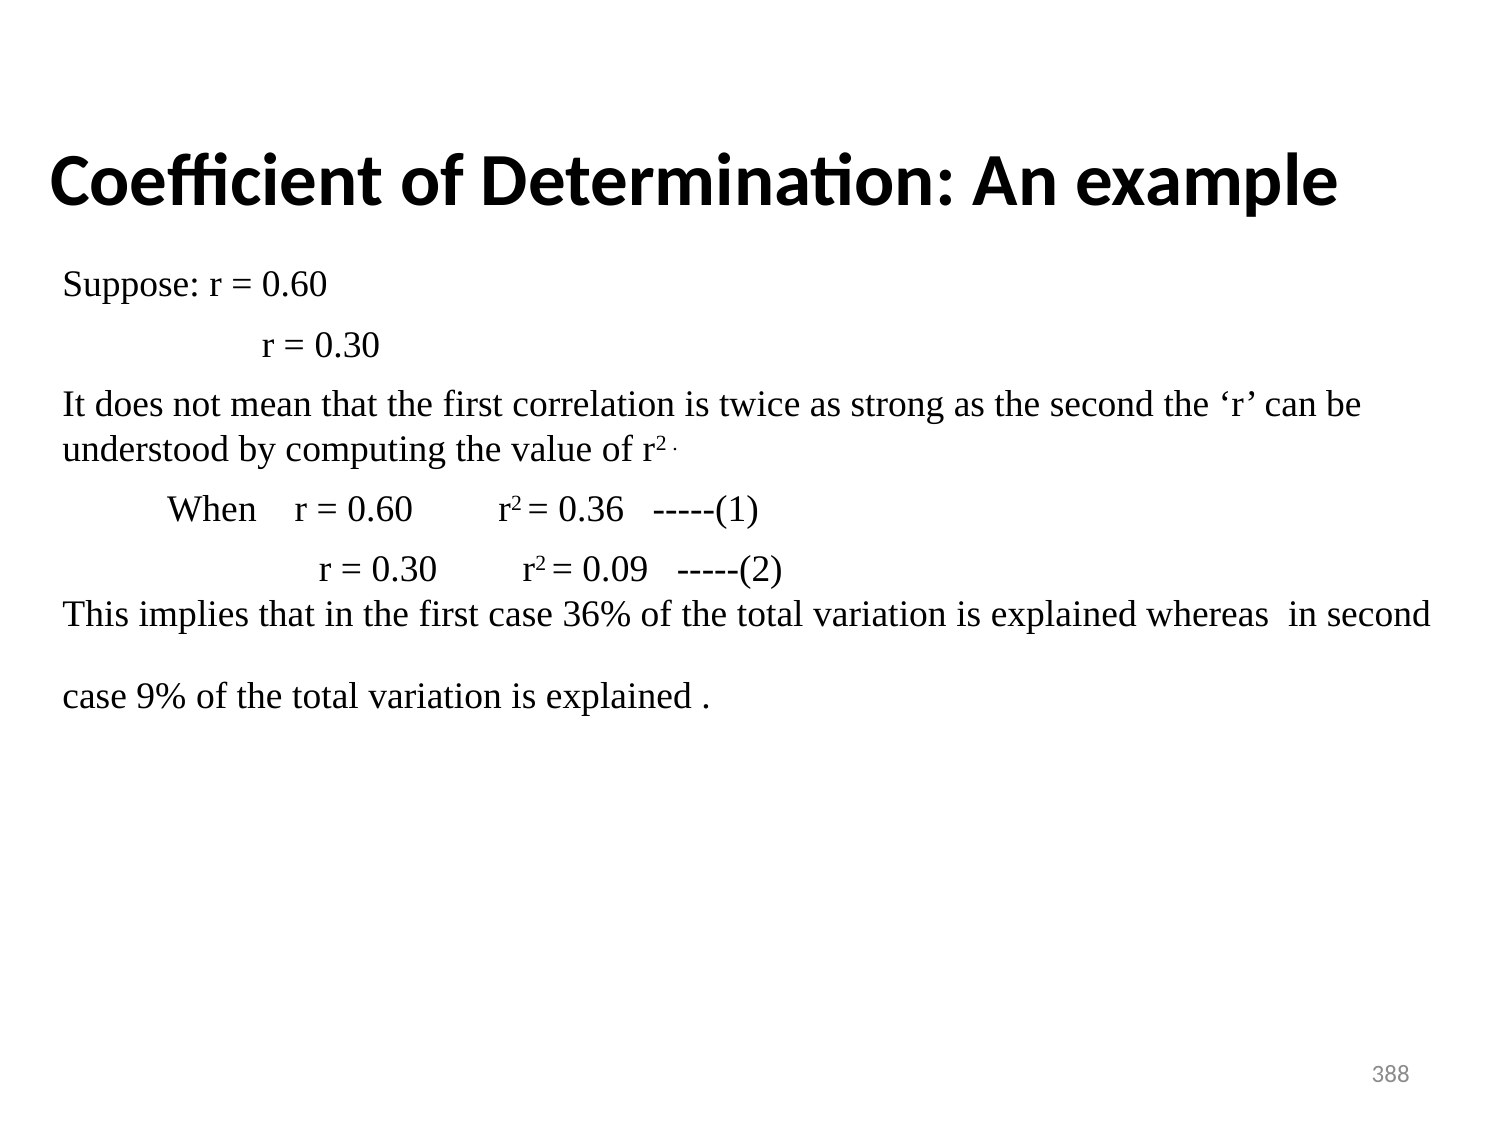

# Coefficient of Determination: An example
Suppose: r = 0.60
                     r = 0.30
It does not mean that the first correlation is twice as strong as the second the ‘r’ can be understood by computing the value of r2 .
                   When    r = 0.60         r2 = 0.36   -----(1)
                           r = 0.30         r2 = 0.09   -----(2)
This implies that in the first case 36% of the total variation is explained whereas  in second case 9% of the total variation is explained .

388